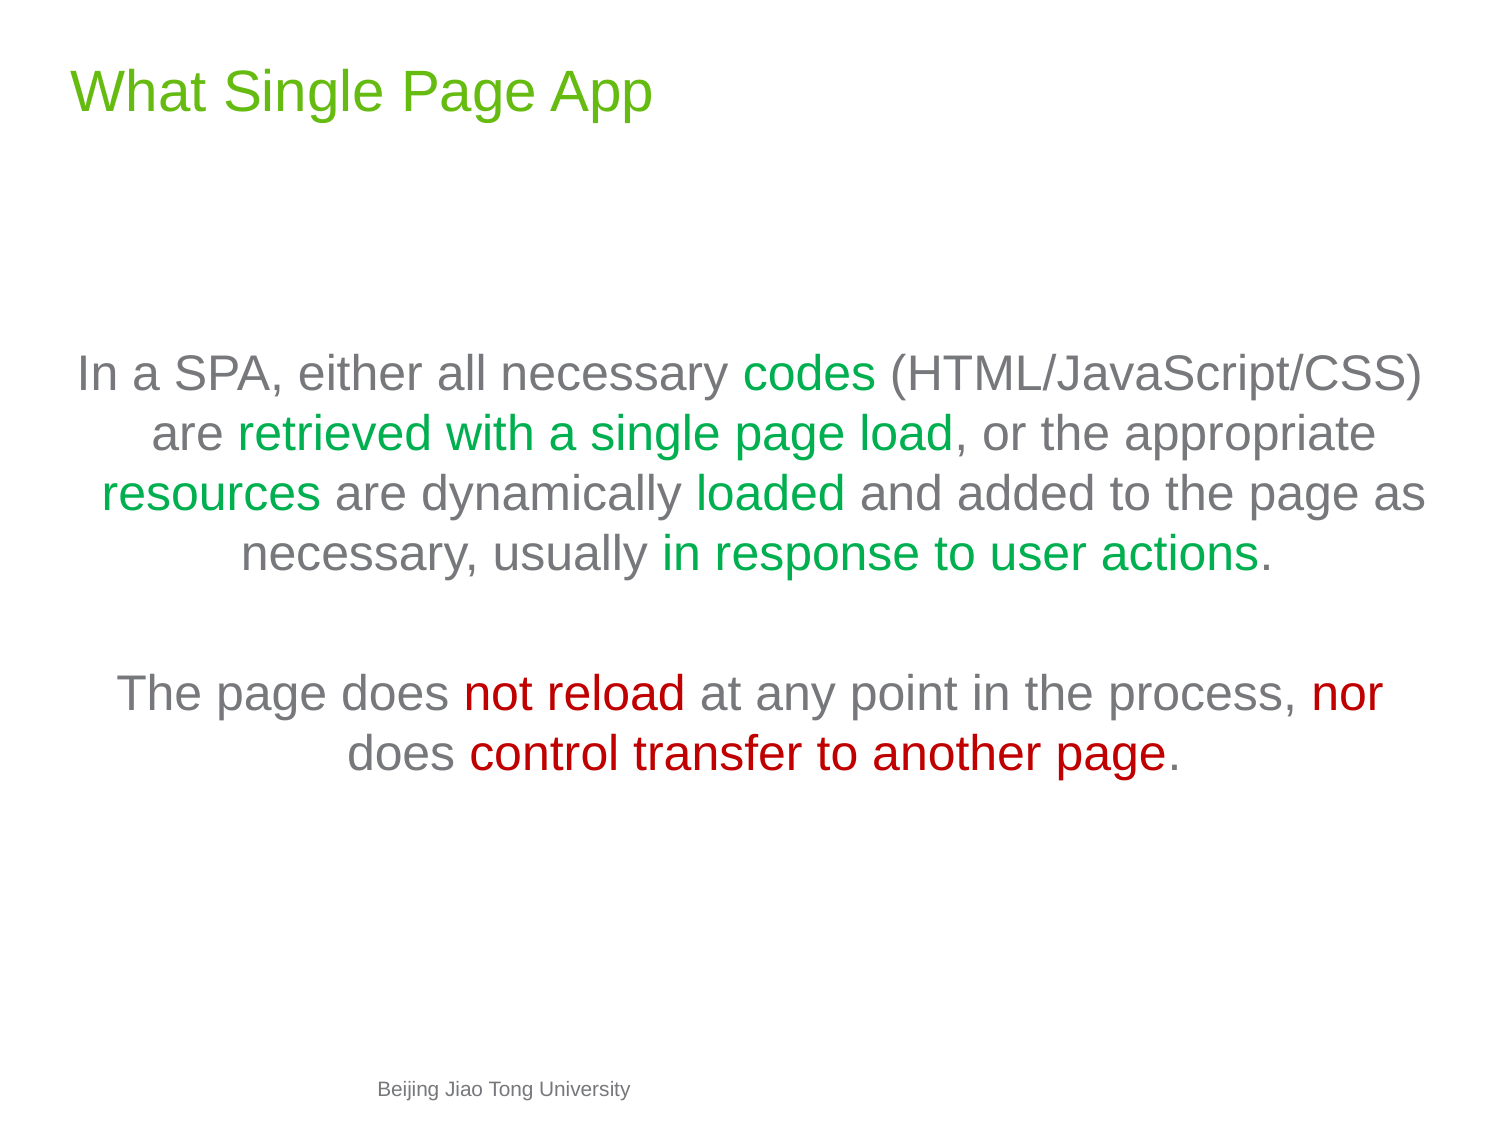

# What Single Page App

In a SPA, either all necessary codes (HTML/JavaScript/CSS) are retrieved with a single page load, or the appropriate resources are dynamically loaded and added to the page as necessary, usually in response to user actions.

The page does not reload at any point in the process, nor does control transfer to another page.
Beijing Jiao Tong University